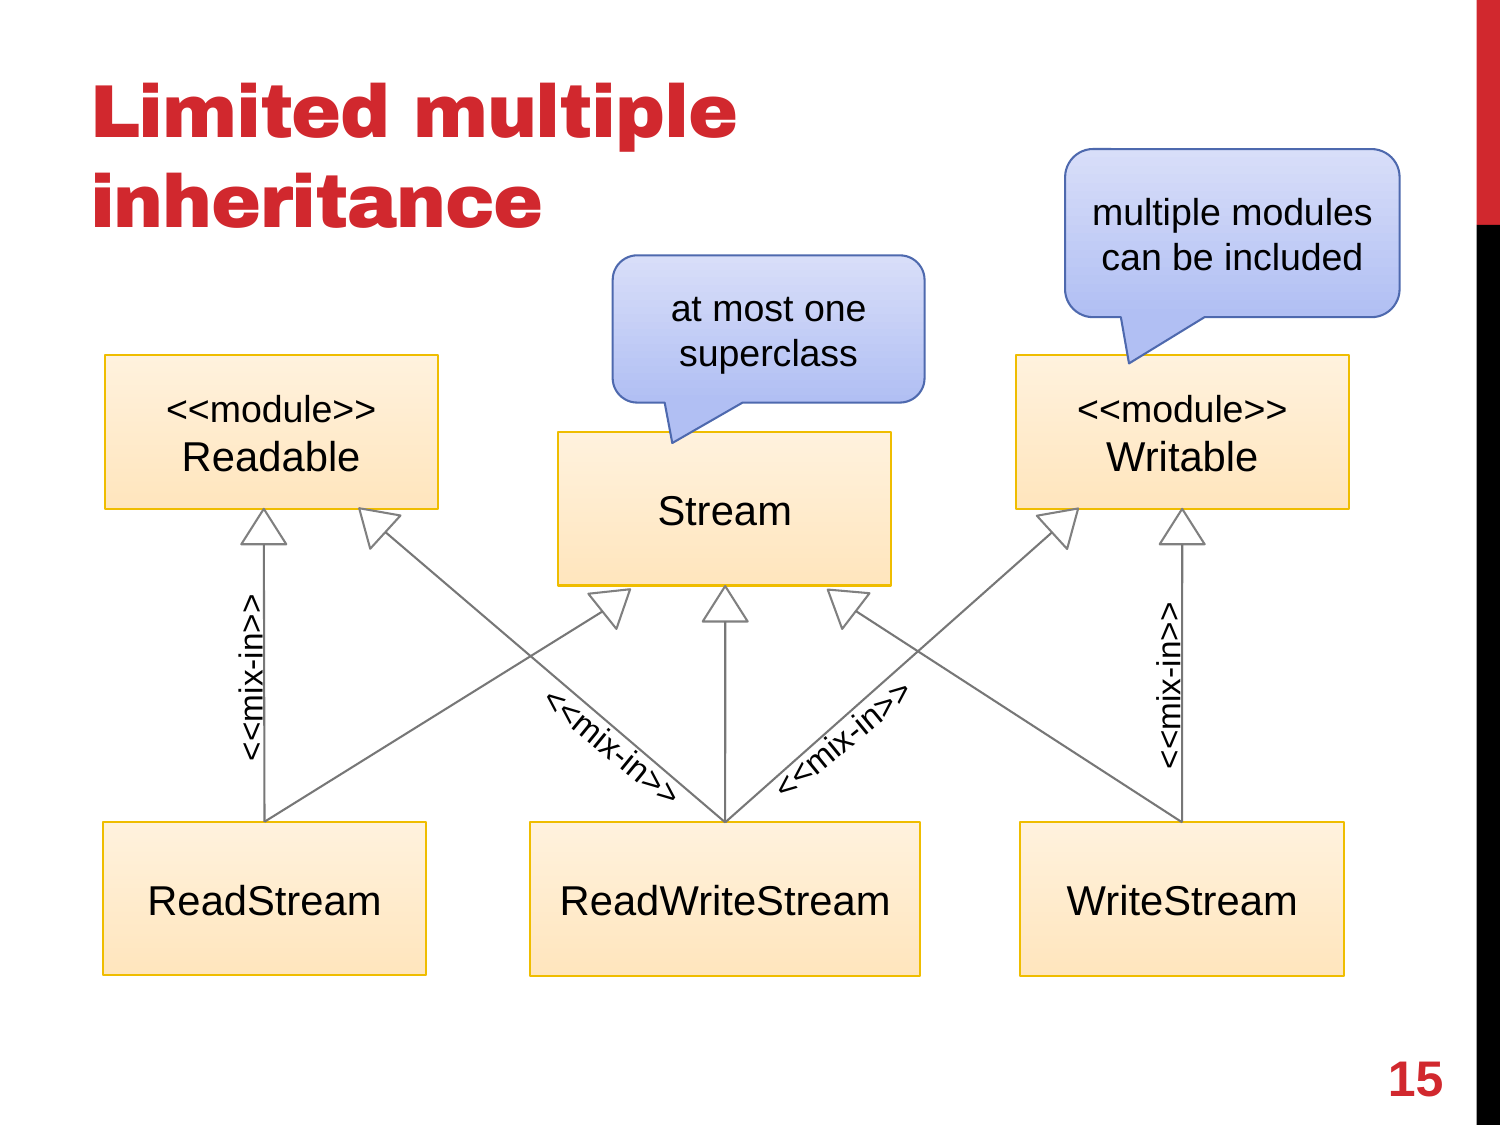

# Limited multiple inheritance
multiple modules can be included
at most one superclass
<<module>>
Readable
<<module>>
Writable
Stream

<<mix-in>>
<<mix-in>>
<<mix-in>>
<<mix-in>>
ReadStream
ReadWriteStream
WriteStream
15